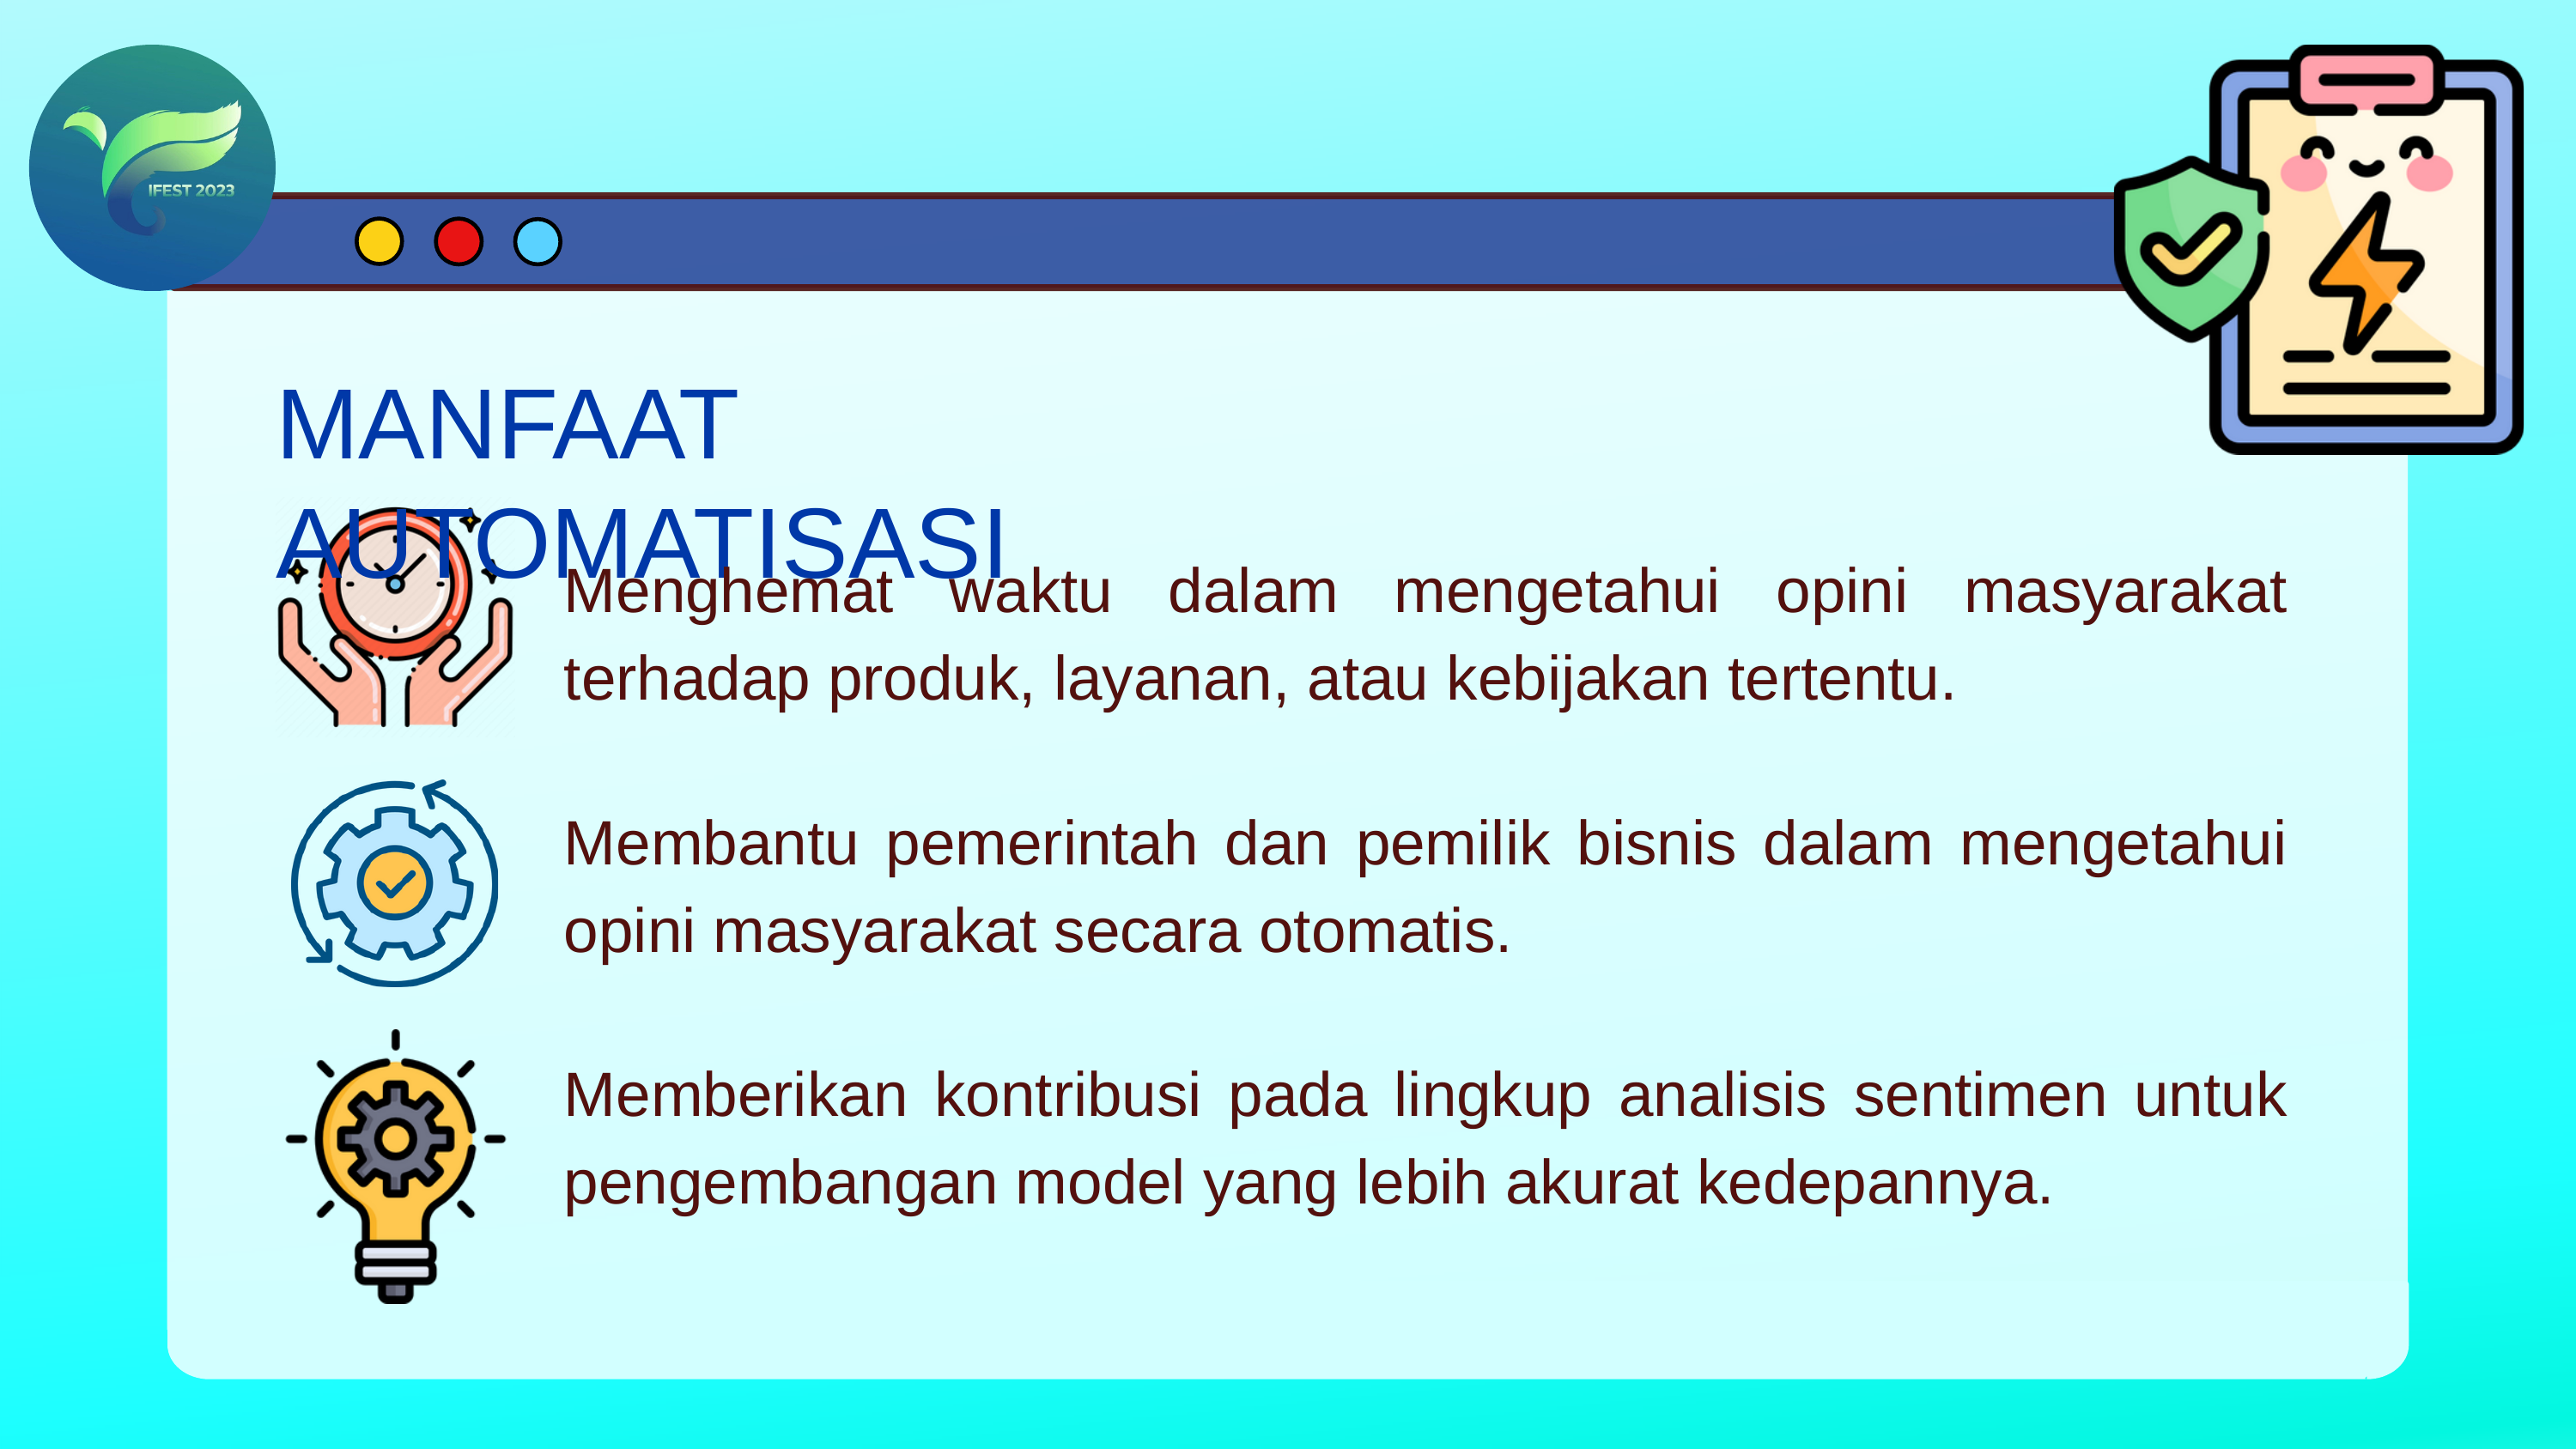

MANFAAT AUTOMATISASI

Menghemat waktu dalam mengetahui opini masyarakat terhadap produk, layanan, atau kebijakan tertentu.

Membantu pemerintah dan pemilik bisnis dalam mengetahui opini masyarakat secara otomatis.

Memberikan kontribusi pada lingkup analisis sentimen untuk pengembangan model yang lebih akurat kedepannya.